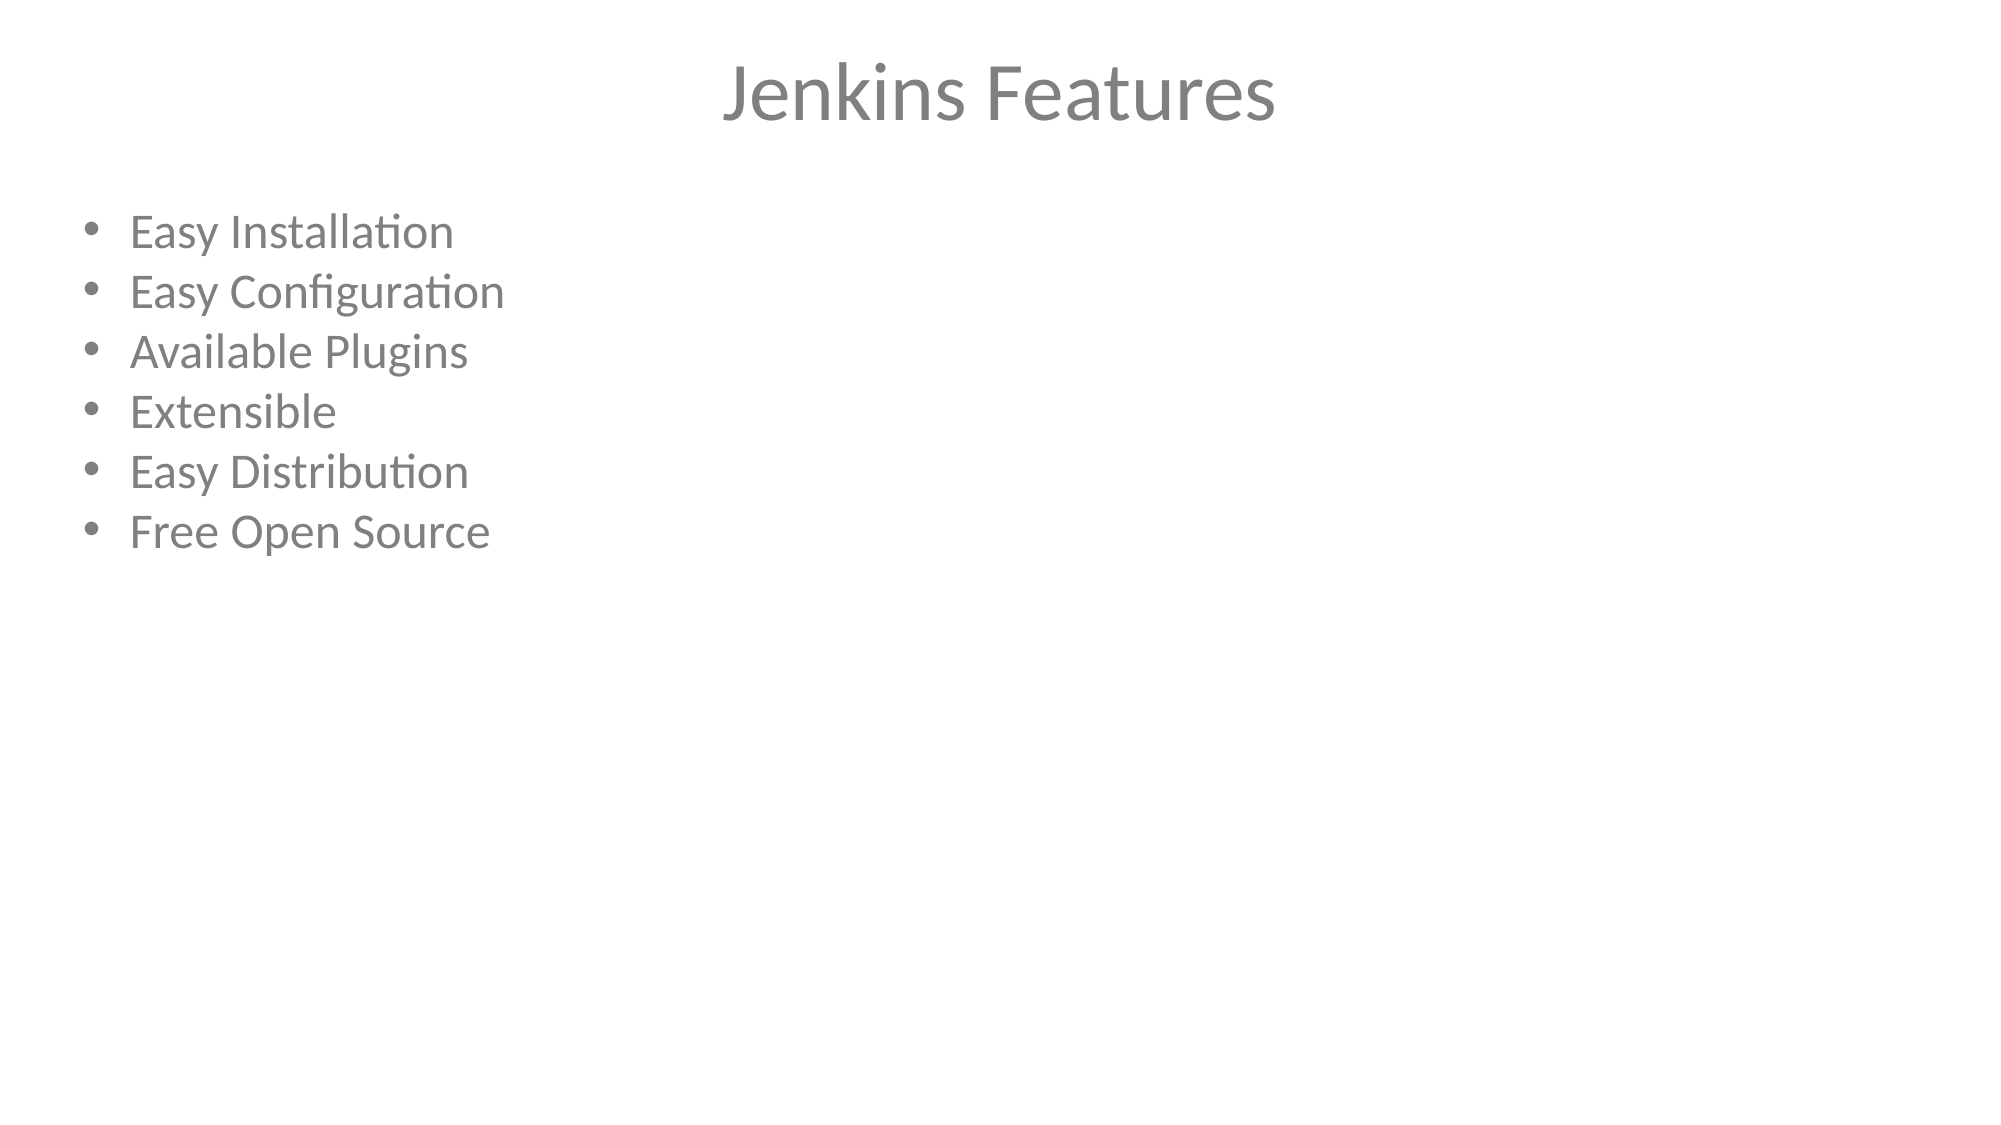

Jenkins Features

Easy Installation
Easy Configuration
Available Plugins
Extensible
Easy Distribution
Free Open Source